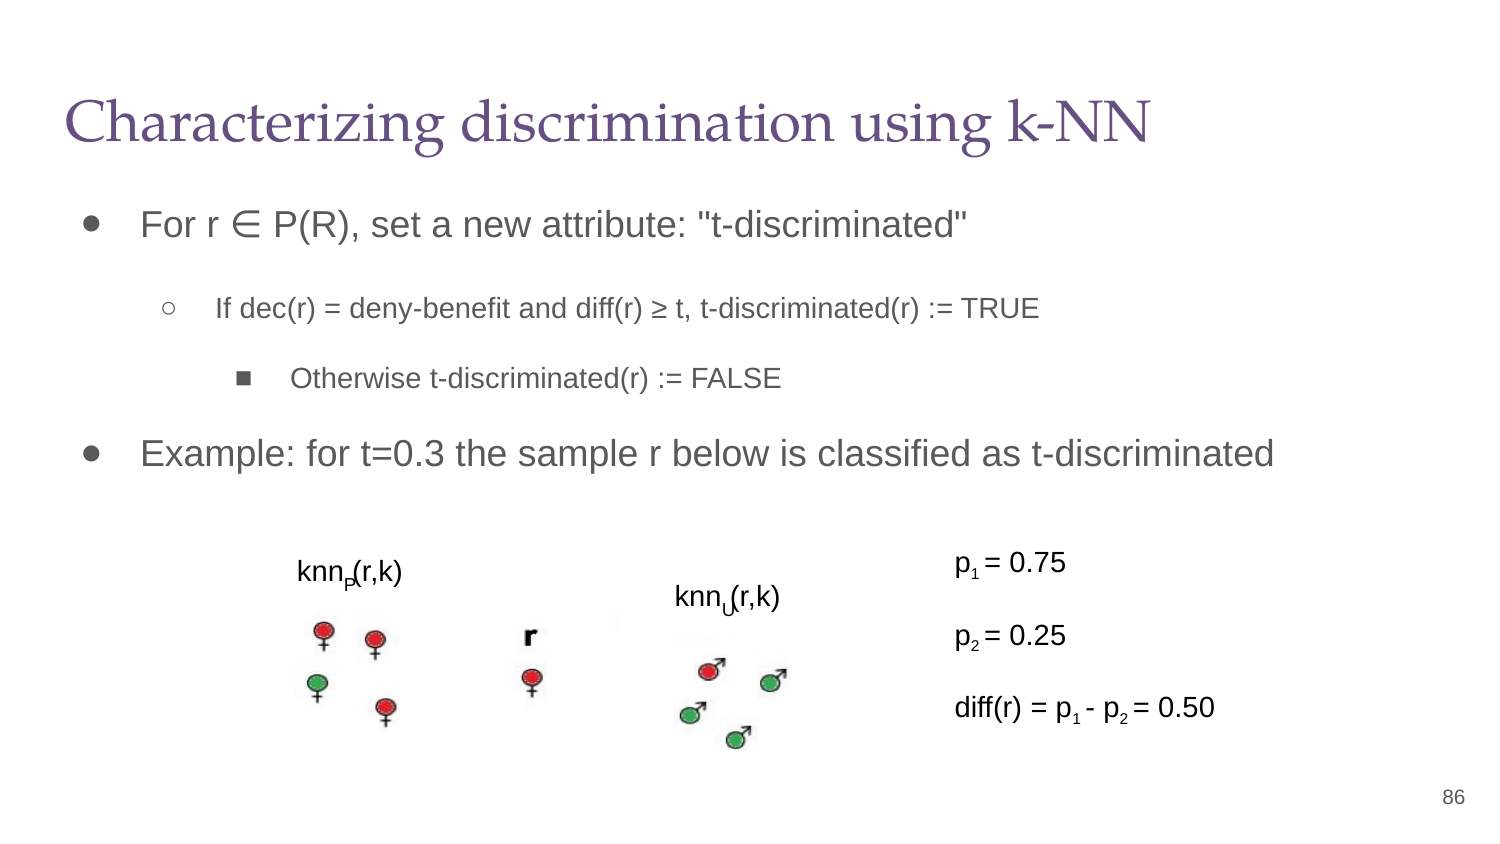

# Characterizing discrimination using k-NN
For r ∈ P(R), set a new attribute: "t-discriminated"

If dec(r) = deny-benefit and diff(r) ≥ t, t-discriminated(r) := TRUE

Otherwise t-discriminated(r) := FALSE

Example: for t=0.3 the sample r below is classified as t-discriminated
p1 = 0.75
p2 = 0.25
diff(r) = p1 - p2 = 0.50
knn (r,k)

P
knn (r,k)
U

86